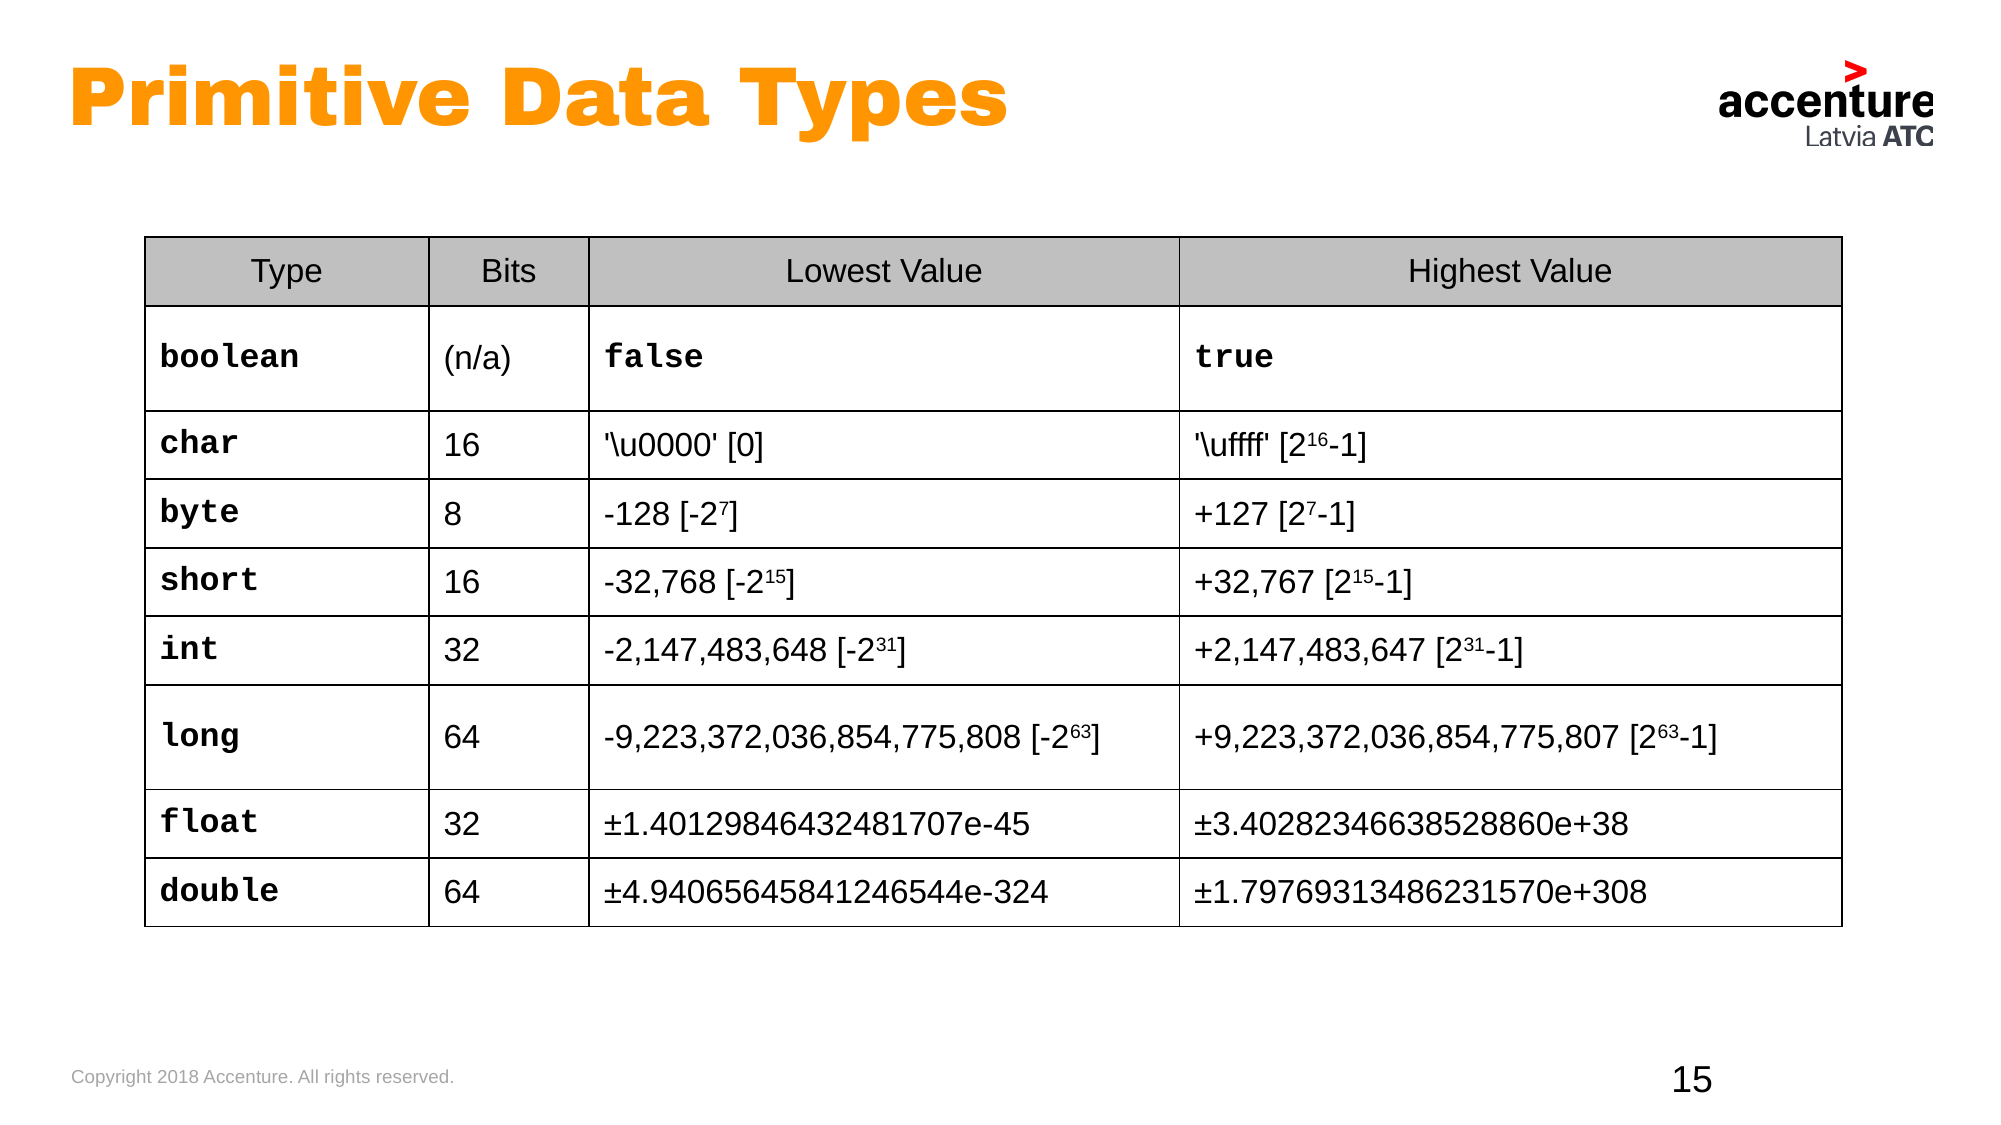

Primitive Data Types
| Type | Bits | Lowest Value | Highest Value |
| --- | --- | --- | --- |
| boolean | (n/a) | false | true |
| char | 16 | '\u0000' [0] | '\uffff' [216-1] |
| byte | 8 | -128 [-27] | +127 [27-1] |
| short | 16 | -32,768 [-215] | +32,767 [215-1] |
| int | 32 | -2,147,483,648 [-231] | +2,147,483,647 [231-1] |
| long | 64 | -9,223,372,036,854,775,808 [-263] | +9,223,372,036,854,775,807 [263-1] |
| float | 32 | ±1.40129846432481707e-45 | ±3.40282346638528860e+38 |
| double | 64 | ±4.94065645841246544e-324 | ±1.79769313486231570e+308 |
15